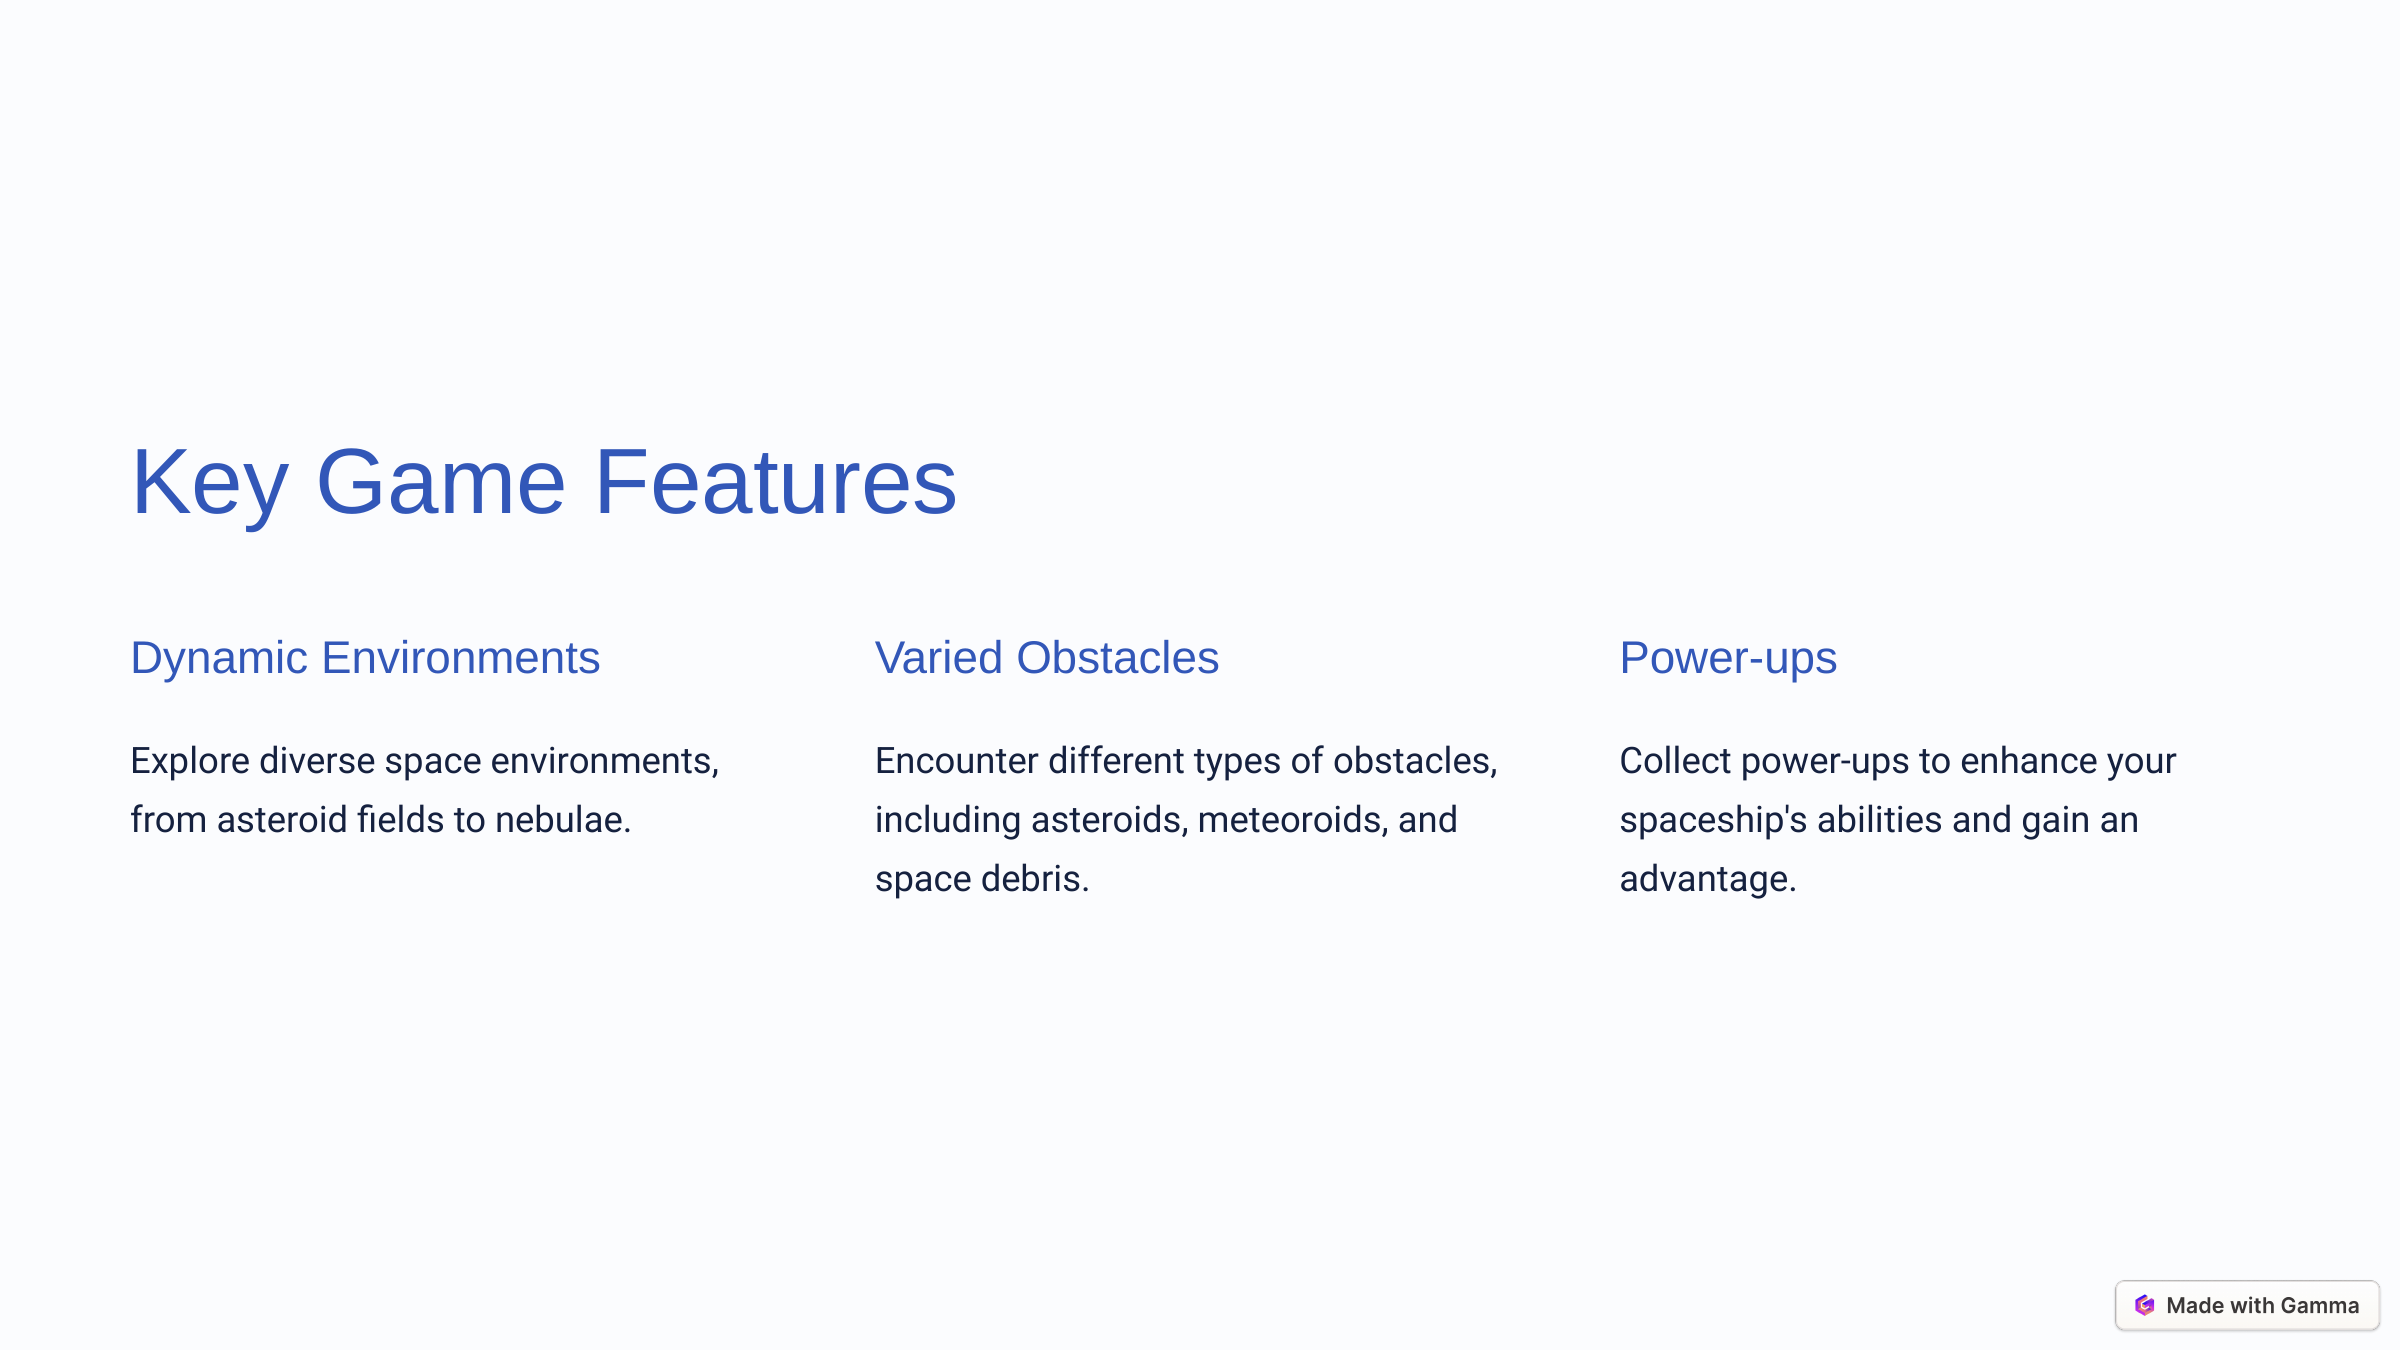

Key Game Features
Dynamic Environments
Varied Obstacles
Power-ups
Explore diverse space environments, from asteroid fields to nebulae.
Encounter different types of obstacles, including asteroids, meteoroids, and space debris.
Collect power-ups to enhance your spaceship's abilities and gain an advantage.